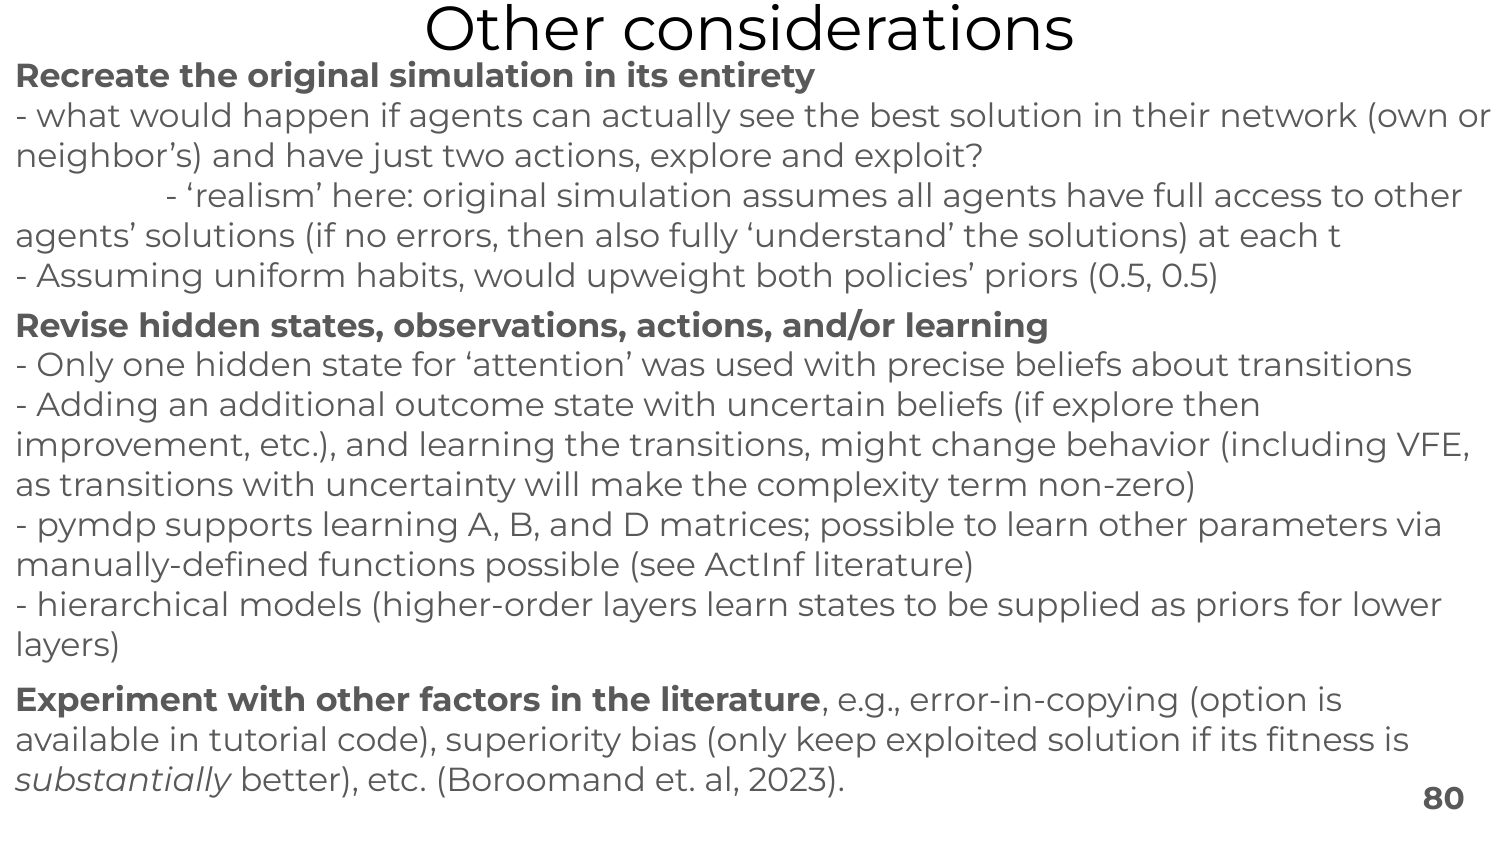

# Other considerations
Recreate the original simulation in its entirety
- what would happen if agents can actually see the best solution in their network (own or neighbor’s) and have just two actions, explore and exploit?
	- ‘realism’ here: original simulation assumes all agents have full access to other agents’ solutions (if no errors, then also fully ‘understand’ the solutions) at each t
- Assuming uniform habits, would upweight both policies’ priors (0.5, 0.5)

Revise hidden states, observations, actions, and/or learning
- Only one hidden state for ‘attention’ was used with precise beliefs about transitions
- Adding an additional outcome state with uncertain beliefs (if explore then improvement, etc.), and learning the transitions, might change behavior (including VFE, as transitions with uncertainty will make the complexity term non-zero)
- pymdp supports learning A, B, and D matrices; possible to learn other parameters via manually-defined functions possible (see ActInf literature)
- hierarchical models (higher-order layers learn states to be supplied as priors for lower layers)

Experiment with other factors in the literature, e.g., error-in-copying (option is available in tutorial code), superiority bias (only keep exploited solution if its fitness is substantially better), etc. (Boroomand et. al, 2023).
80